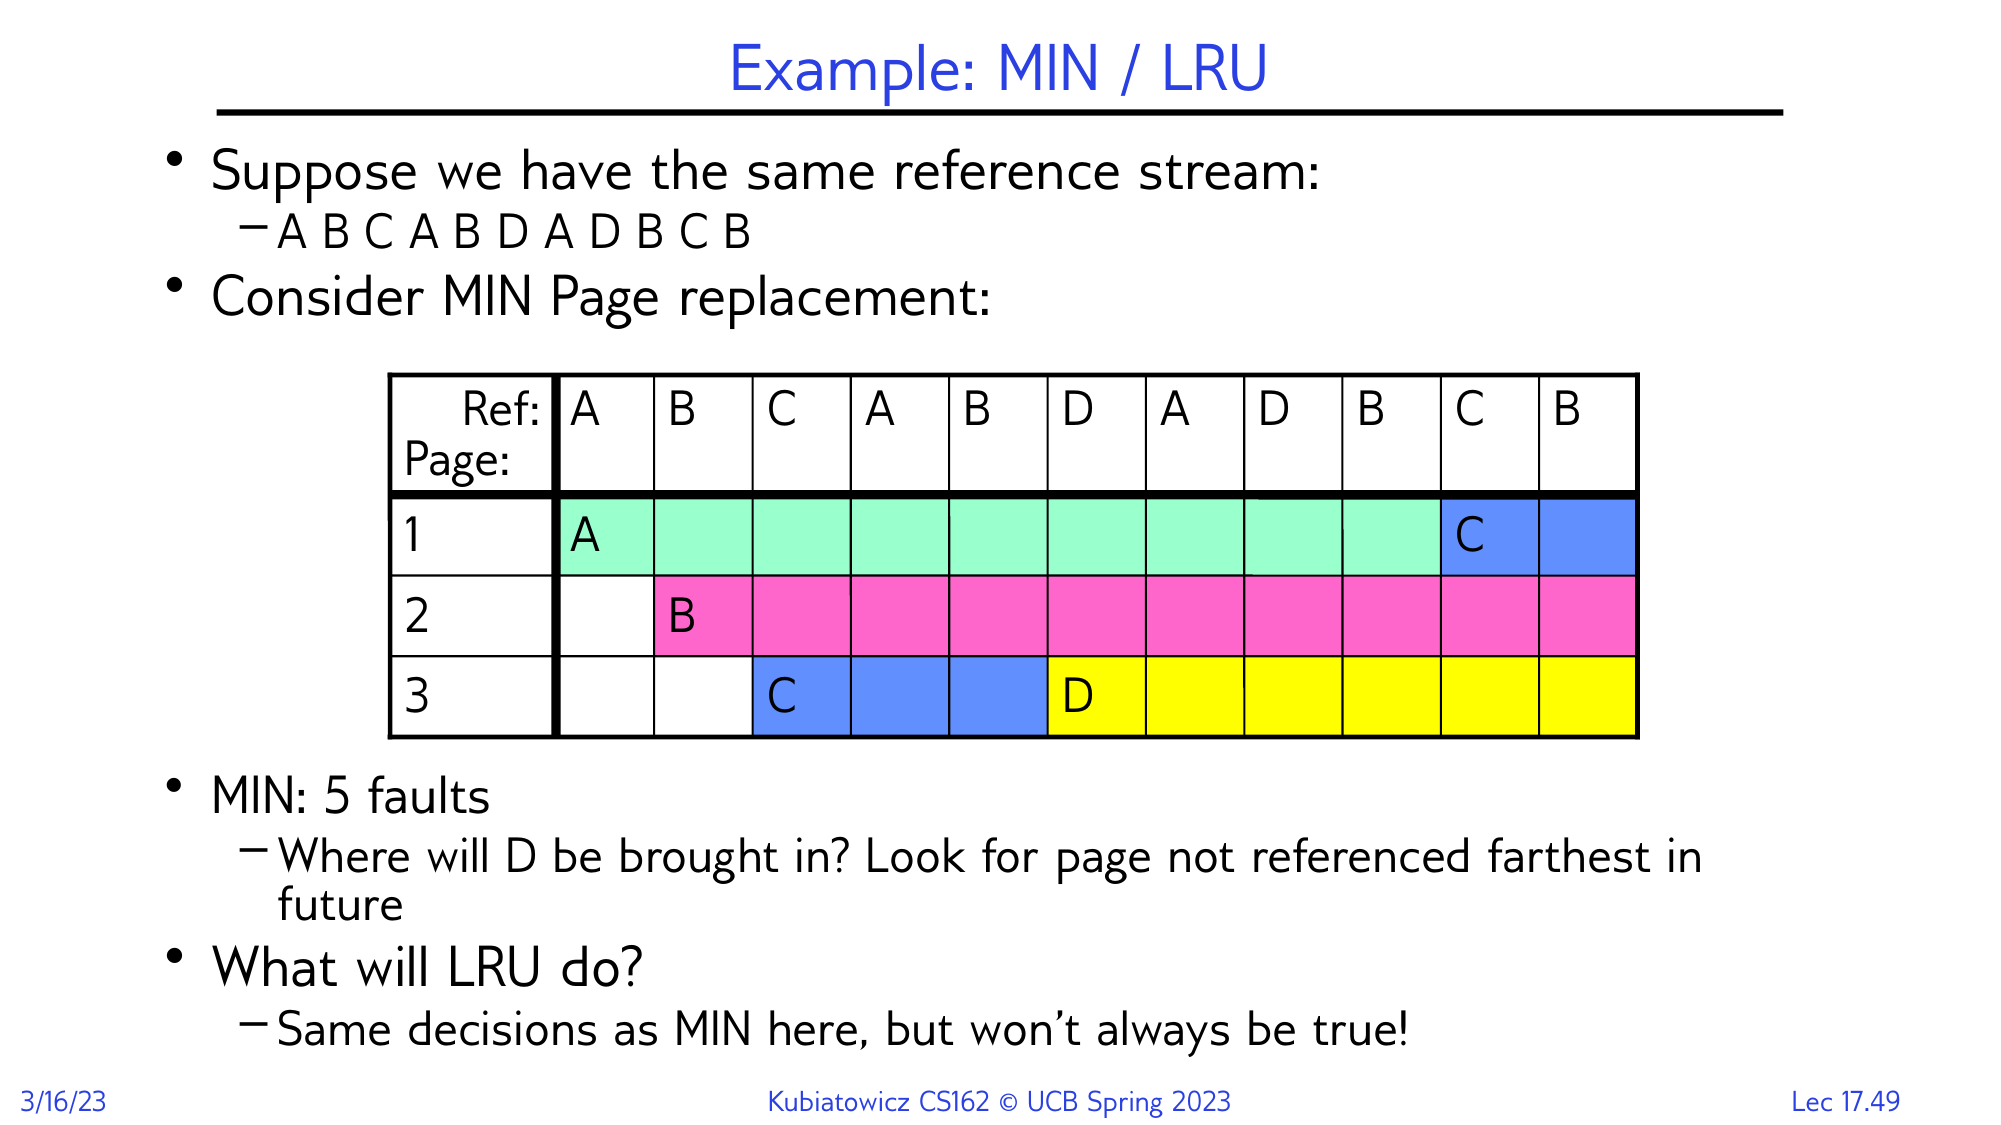

# Example: MIN / LRU
Suppose we have the same reference stream:
A B C A B D A D B C B
Consider MIN Page replacement:

MIN: 5 faults
Where will D be brought in? Look for page not referenced farthest in future
What will LRU do?
Same decisions as MIN here, but won’t always be true!
A
B
C
A
B
D
A
D
B
C
B
Ref:
Page:

1

2

3

A

B

C

D

C